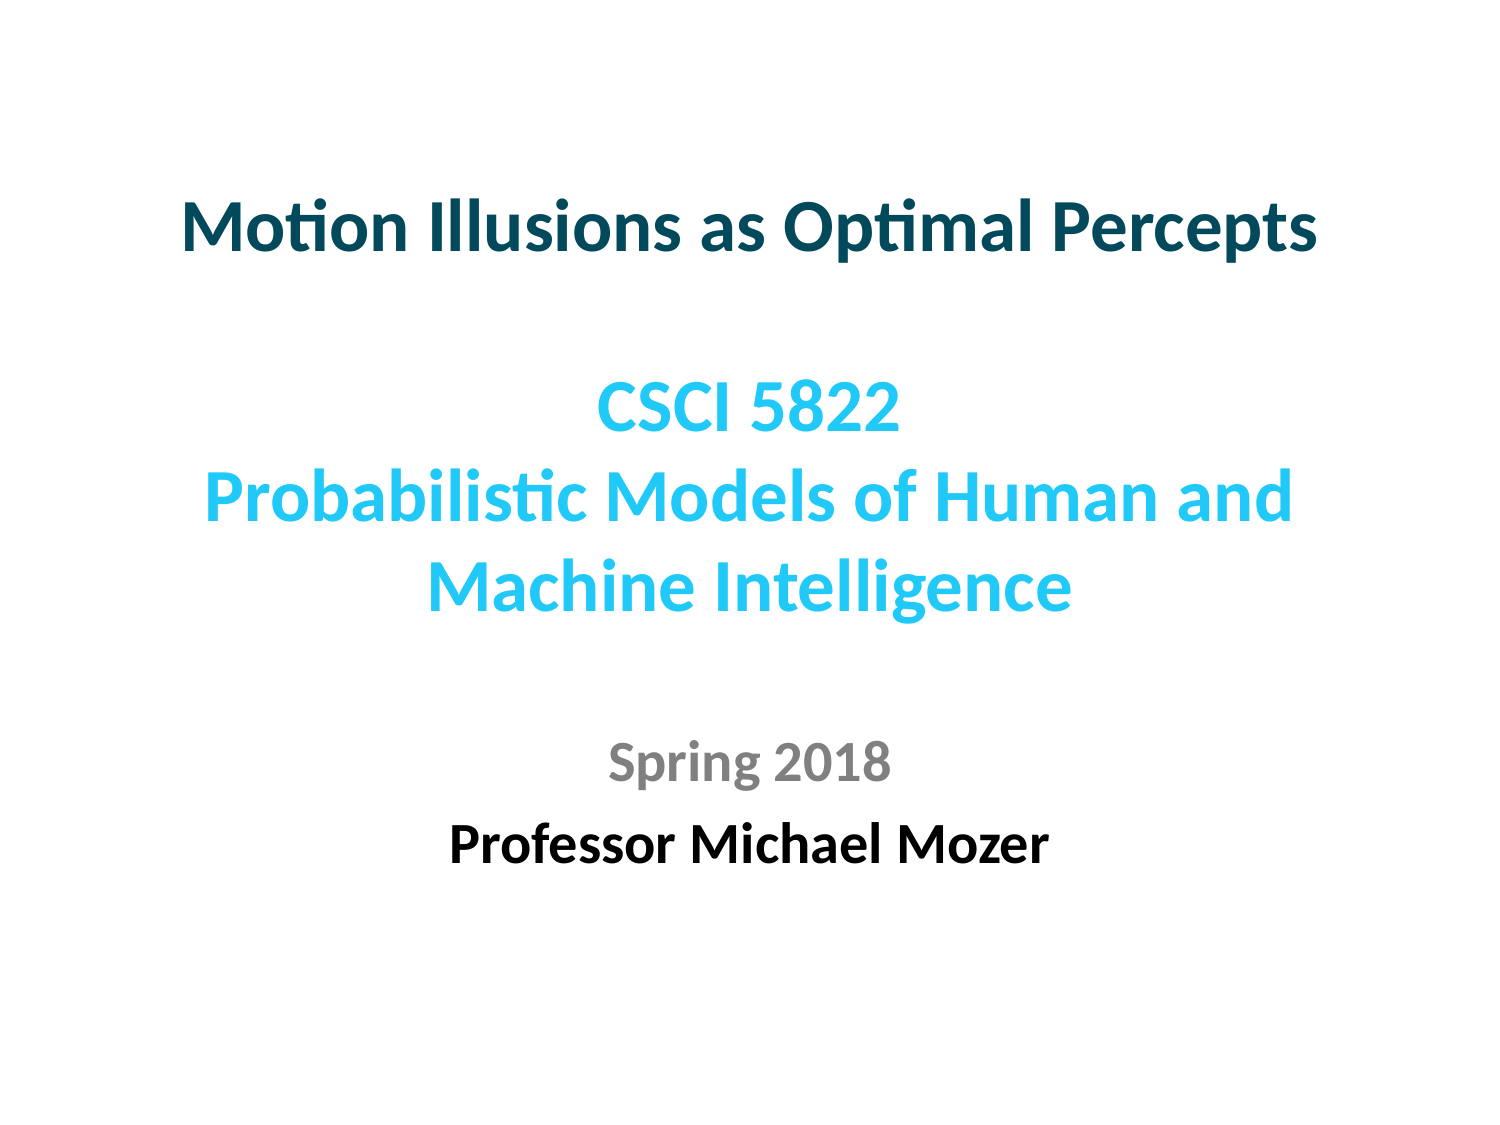

# Motion Illusions as Optimal Percepts CSCI 5822 Probabilistic Models of Human and Machine Intelligence
Spring 2018
Professor Michael Mozer